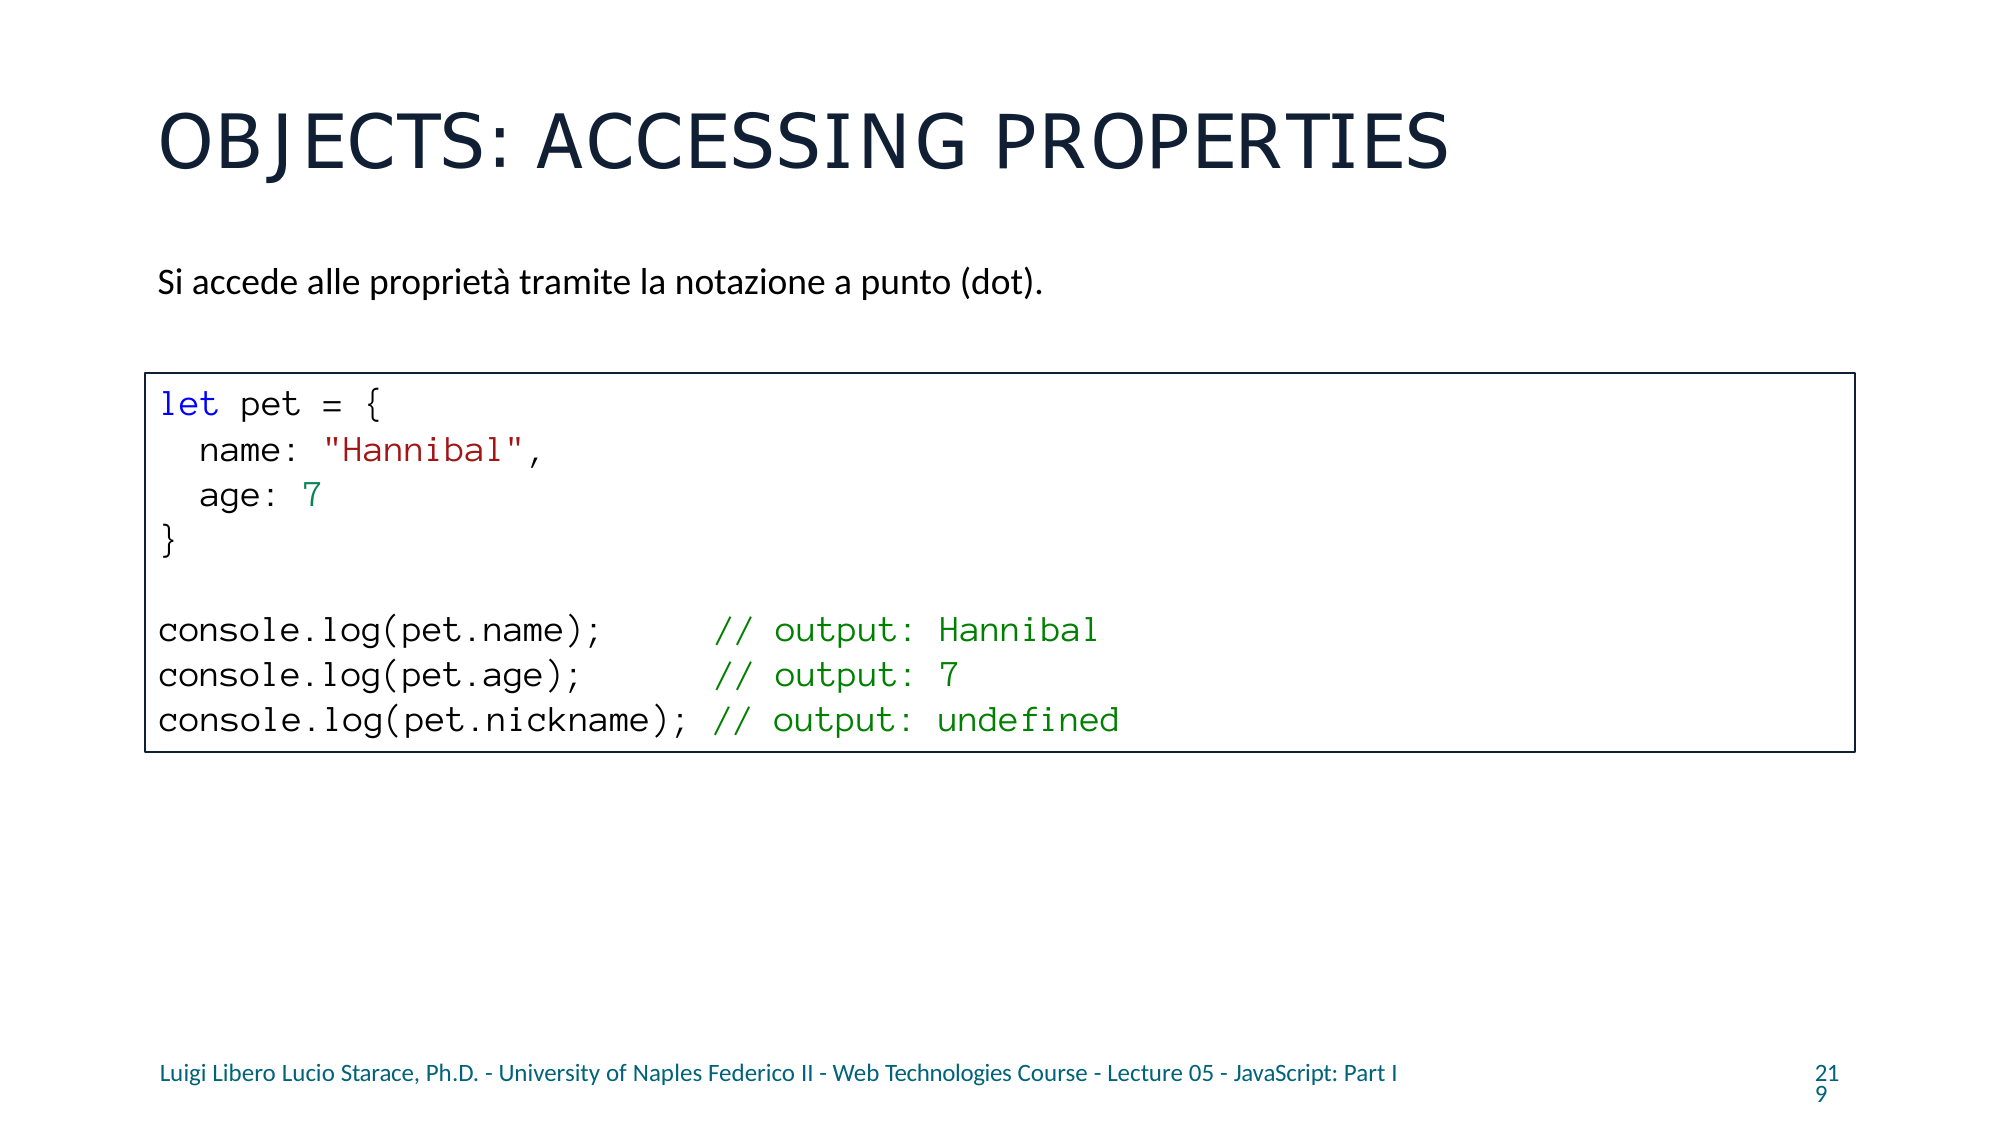

# OBJECTS: ACCESSING PROPERTIES
Si accede alle proprietà tramite la notazione a punto (dot).

let pet = {
name: "Hannibal", age: 7
}
console.log(pet.name); console.log(pet.age);
// output: Hannibal
// output: 7
console.log(pet.nickname); // output: undefined
Luigi Libero Lucio Starace, Ph.D. - University of Naples Federico II - Web Technologies Course - Lecture 05 - JavaScript: Part I
219